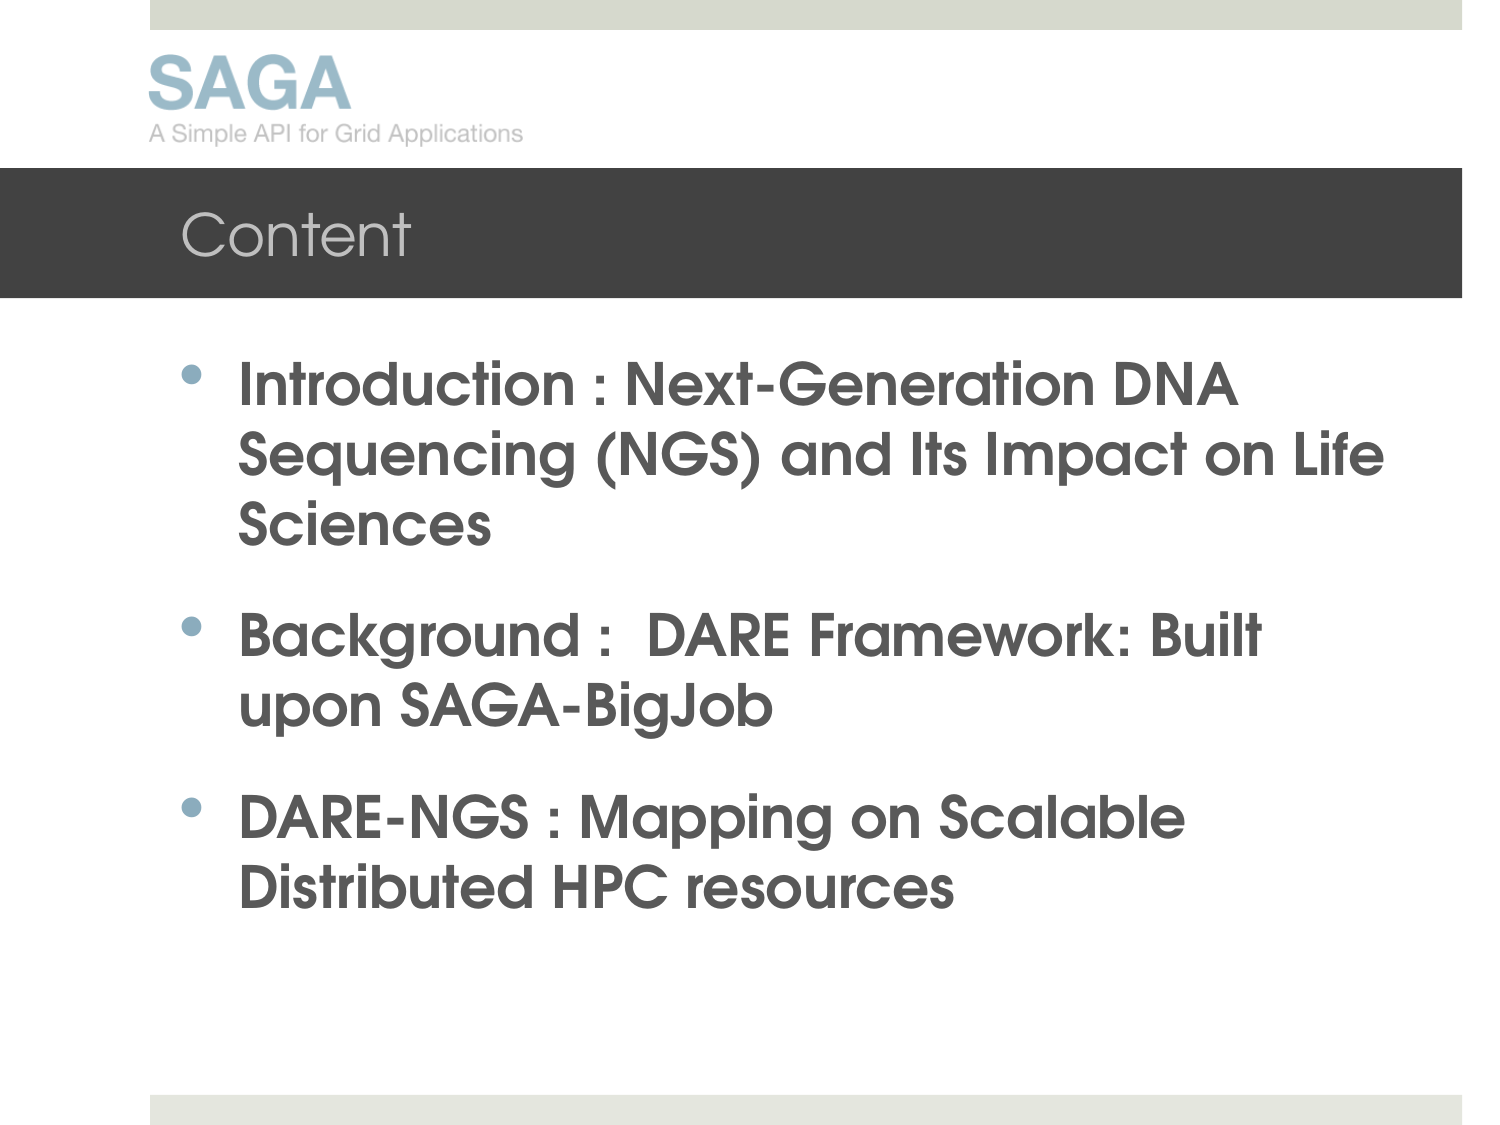

# Content
Introduction : Next-Generation DNA Sequencing (NGS) and Its Impact on Life Sciences
Background :  DARE Framework: Built upon SAGA-BigJob
DARE-NGS : Mapping on Scalable Distributed HPC resources